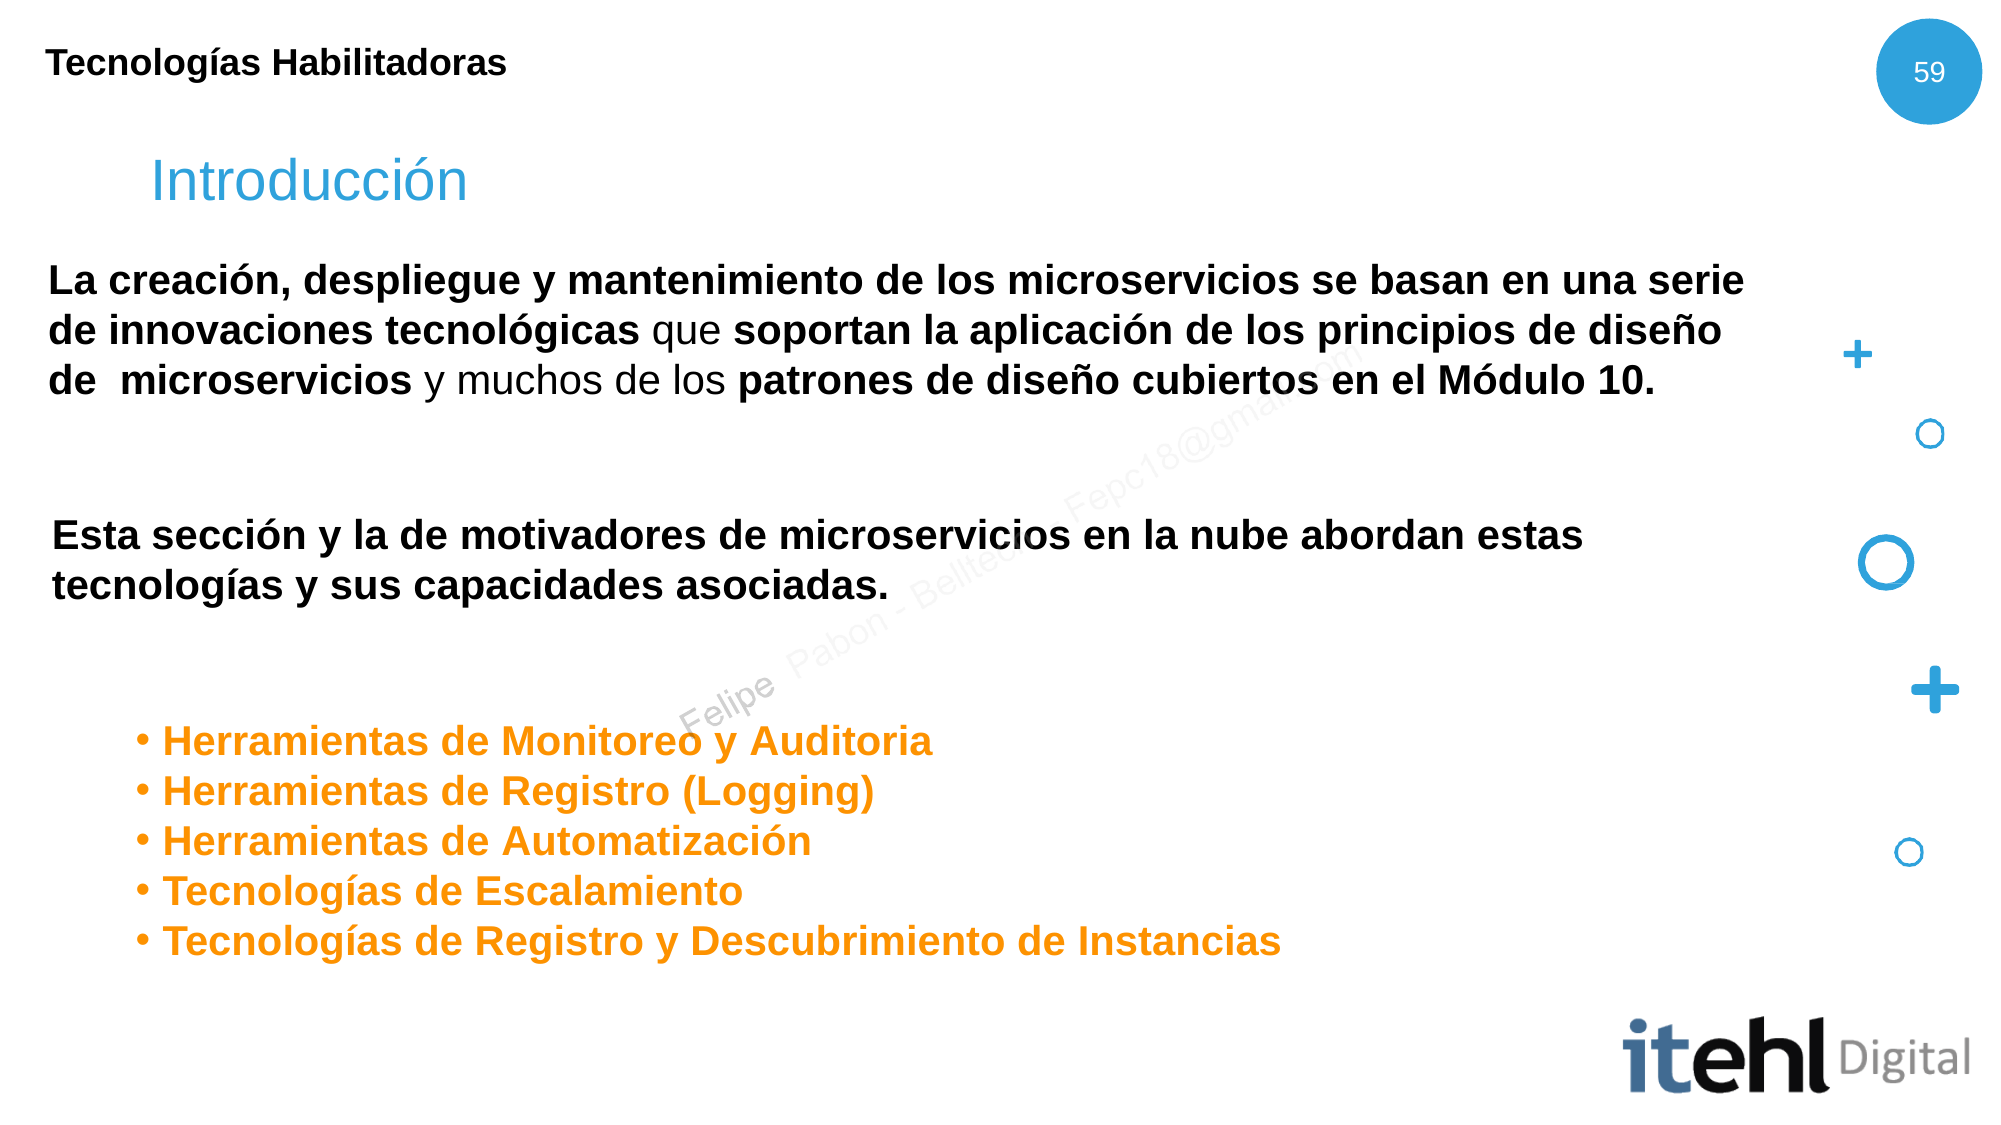

Tecnologías Habilitadoras
59
# Introducción
La creación, despliegue y mantenimiento de los microservicios se basan en una serie  de innovaciones tecnológicas que soportan la aplicación de los principios de diseño de  microservicios y muchos de los patrones de diseño cubiertos en el Módulo 10.

Esta sección y la de motivadores de microservicios en la nube abordan estas
tecnologías y sus capacidades asociadas.

Herramientas de Monitoreo y Auditoria
Herramientas de Registro (Logging)
Herramientas de Automatización
Tecnologías de Escalamiento
Tecnologías de Registro y Descubrimiento de Instancias